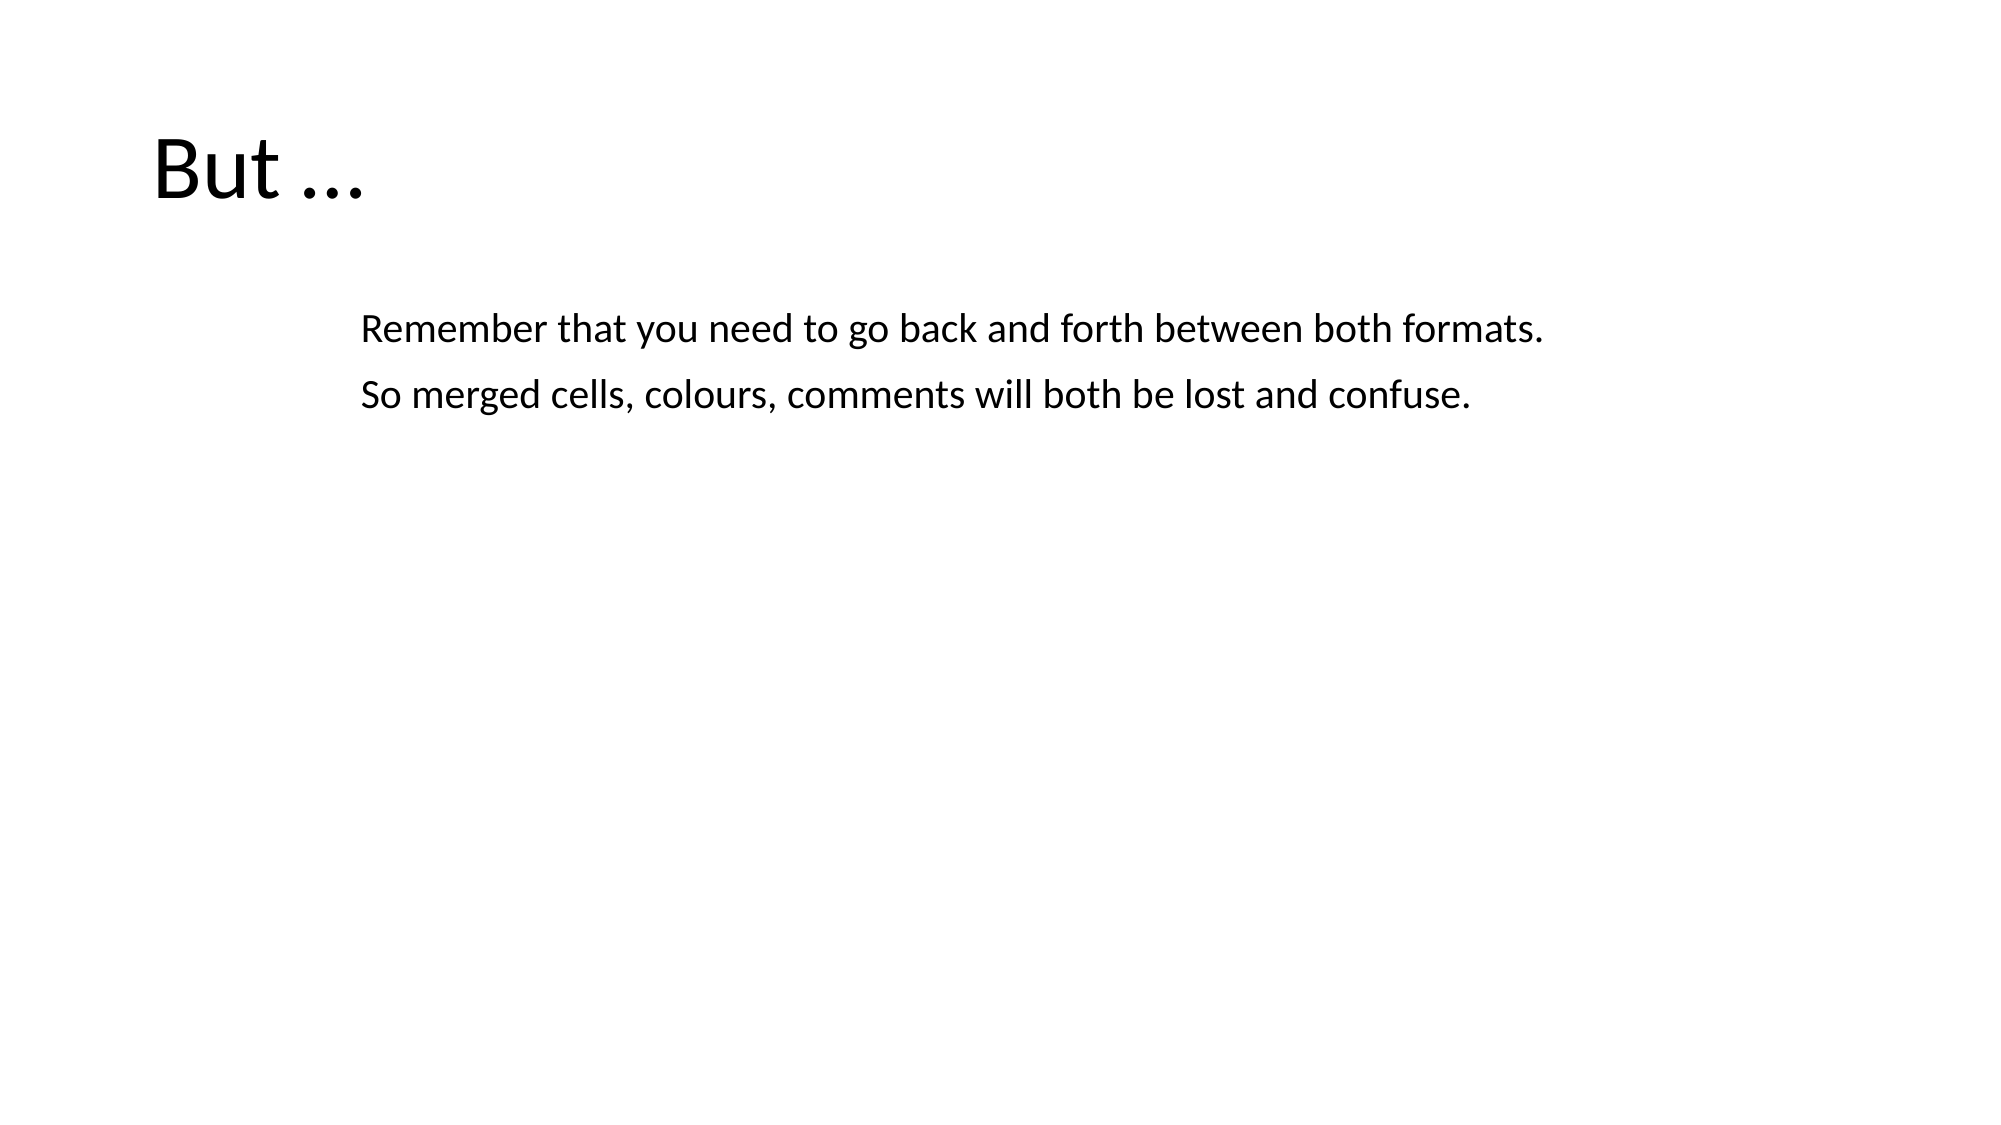

# But …
Remember that you need to go back and forth between both formats.
So merged cells, colours, comments will both be lost and confuse.